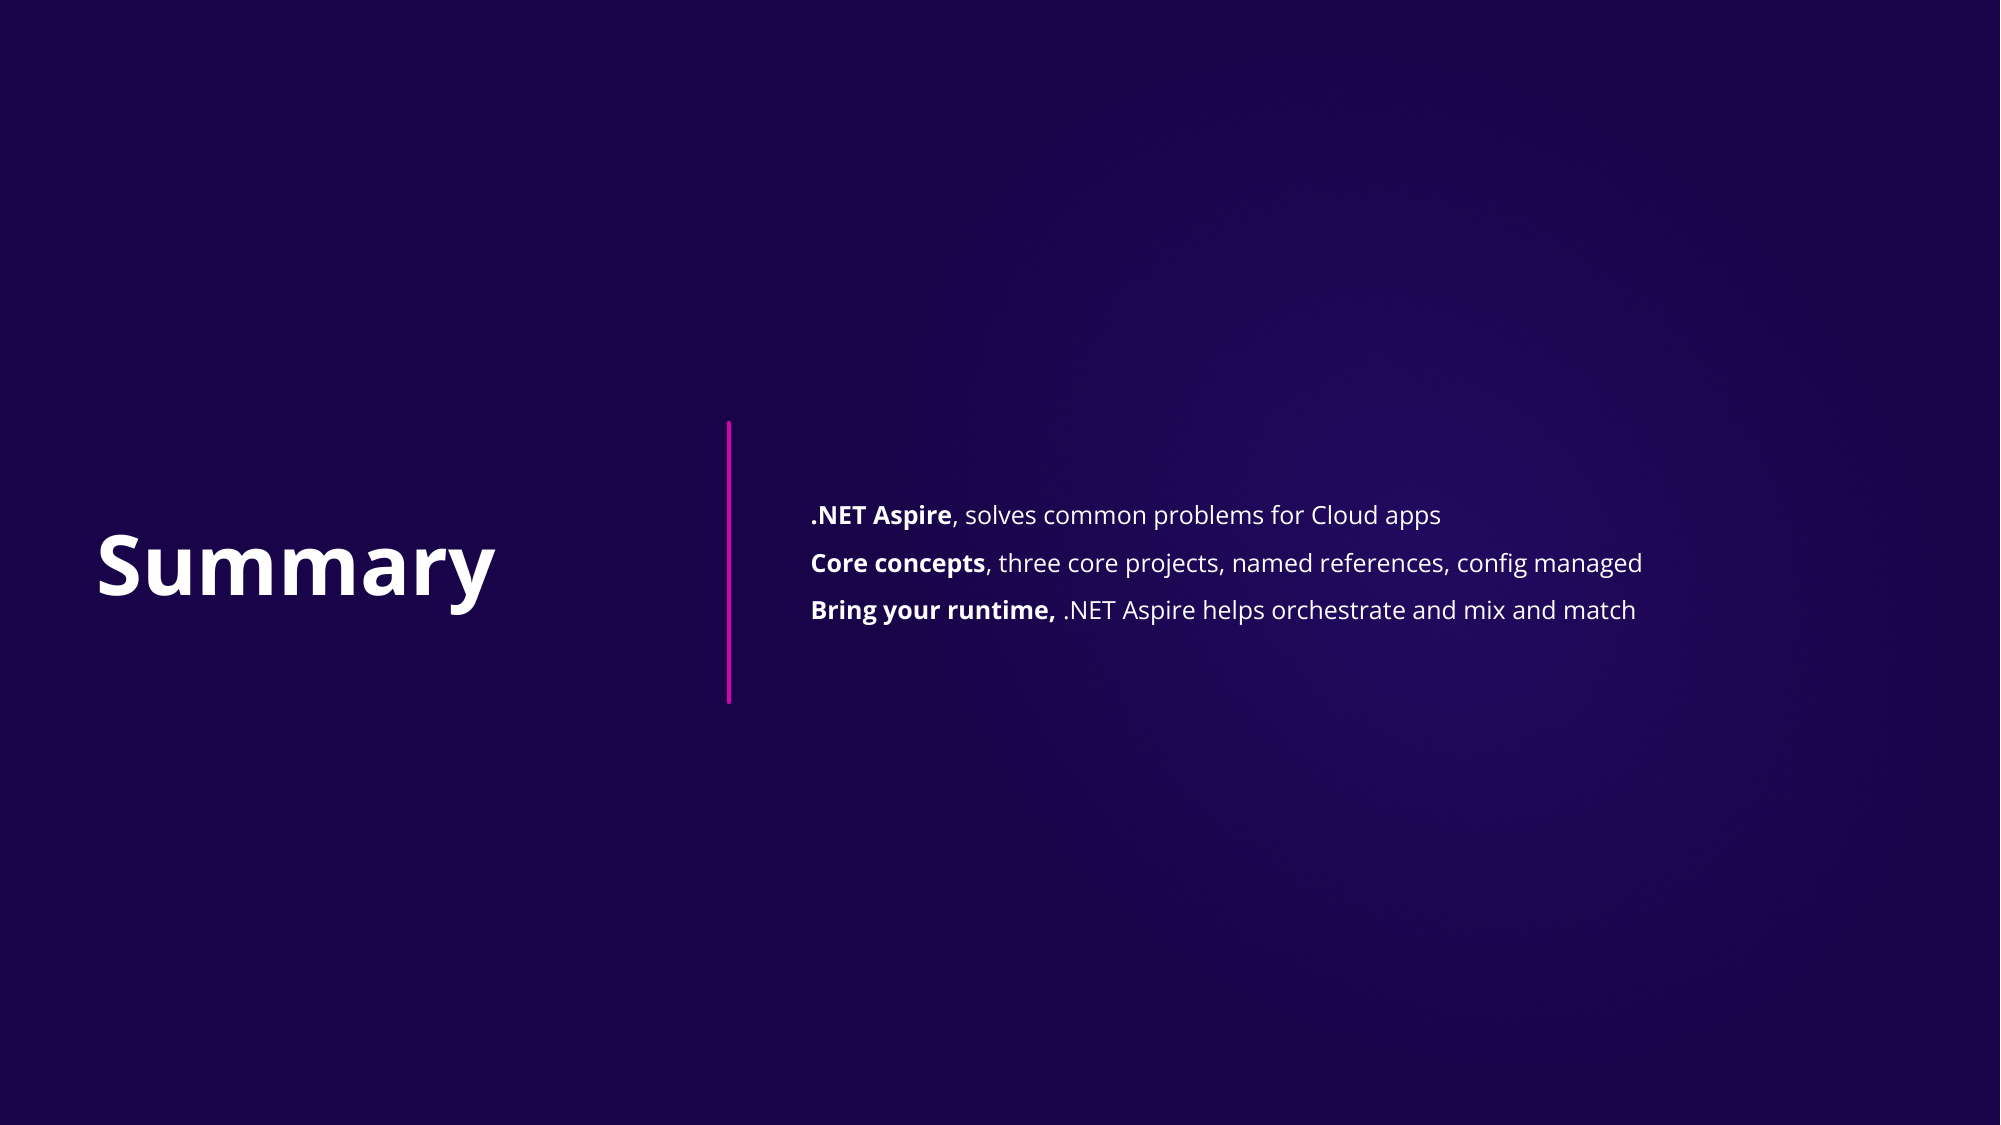

.NET Aspire, solves common problems for Cloud apps
Core concepts, three core projects, named references, config managed
Bring your runtime, .NET Aspire helps orchestrate and mix and match
# Summary